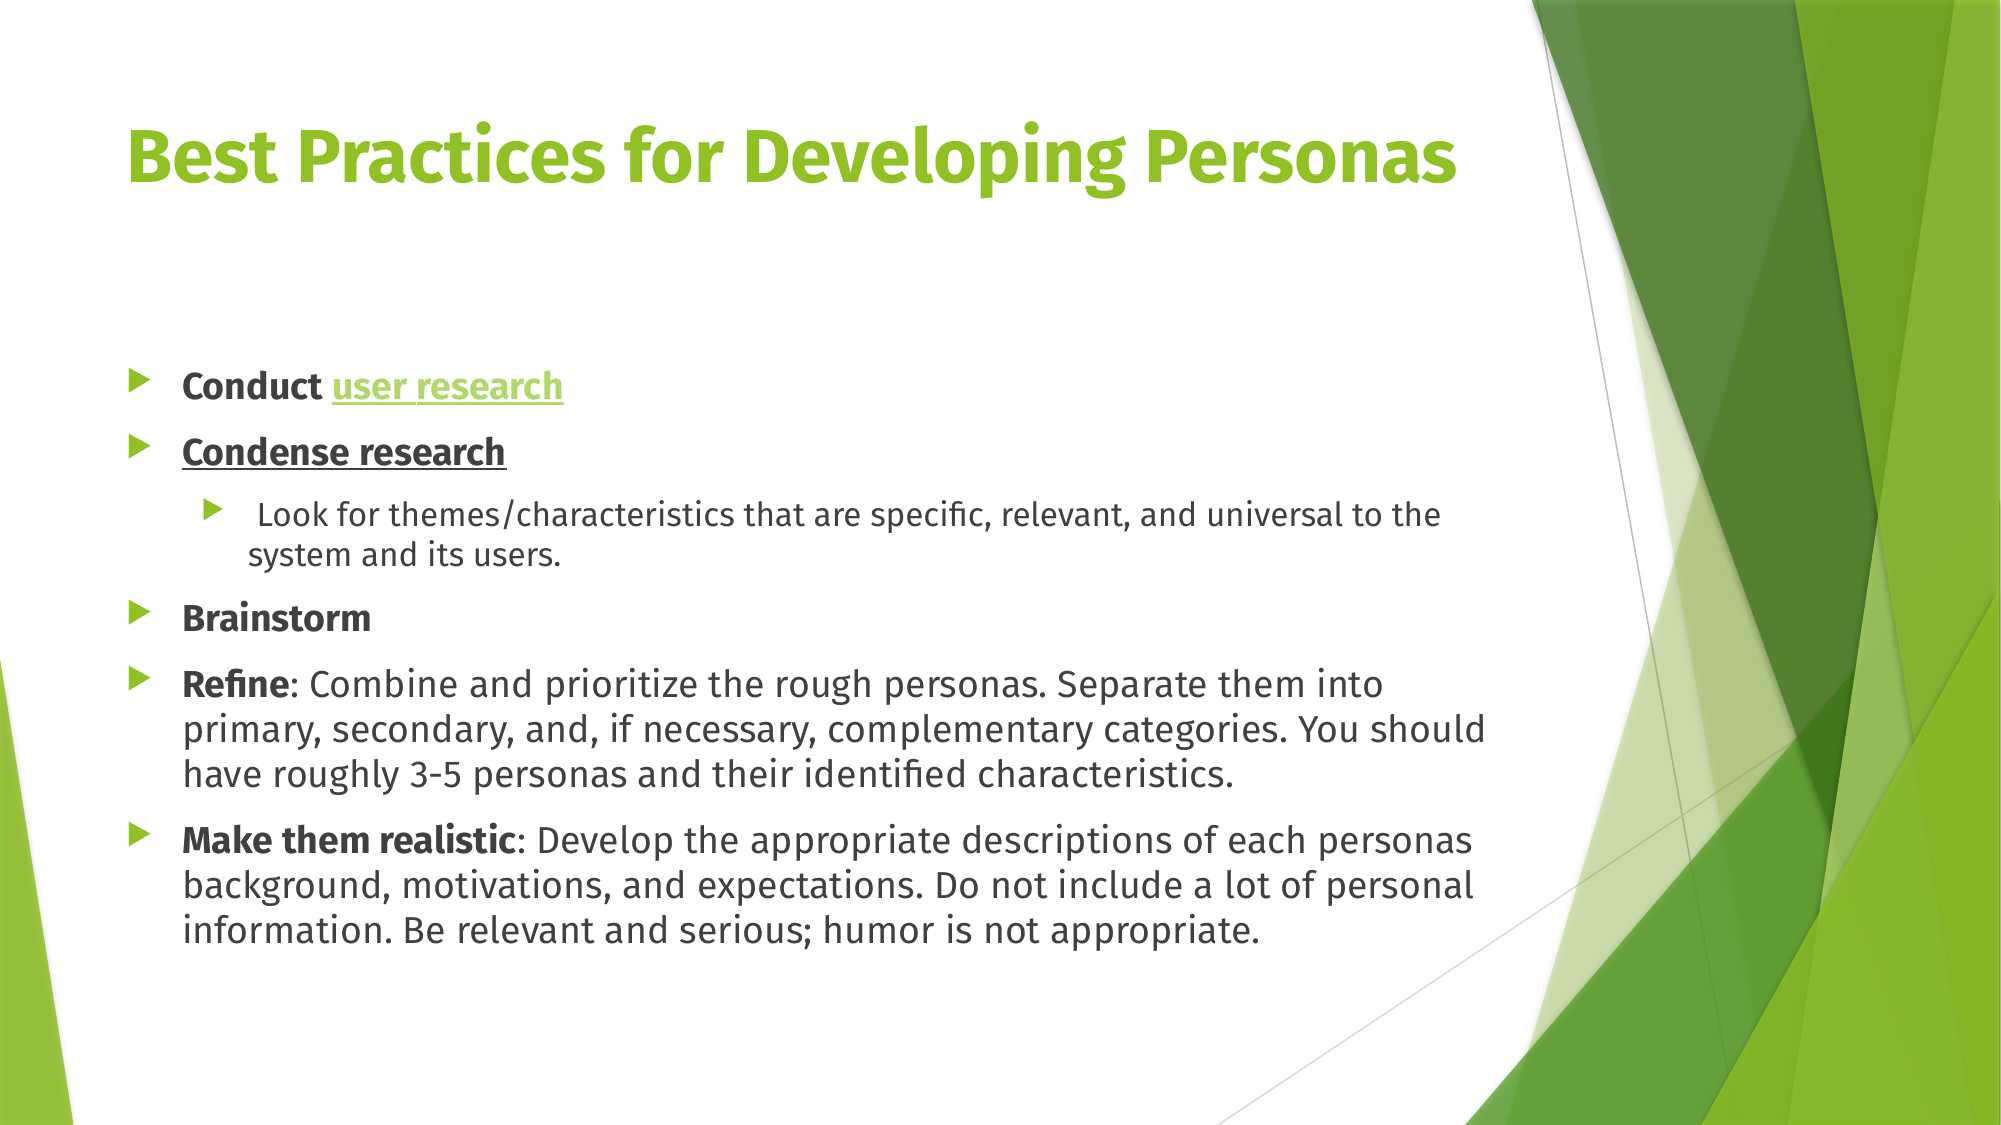

# Best Practices for Developing Personas
Conduct user research
Condense research
 Look for themes/characteristics that are specific, relevant, and universal to the system and its users.
Brainstorm
Refine: Combine and prioritize the rough personas. Separate them into primary, secondary, and, if necessary, complementary categories. You should have roughly 3-5 personas and their identified characteristics.
Make them realistic: Develop the appropriate descriptions of each personas background, motivations, and expectations. Do not include a lot of personal information. Be relevant and serious; humor is not appropriate.